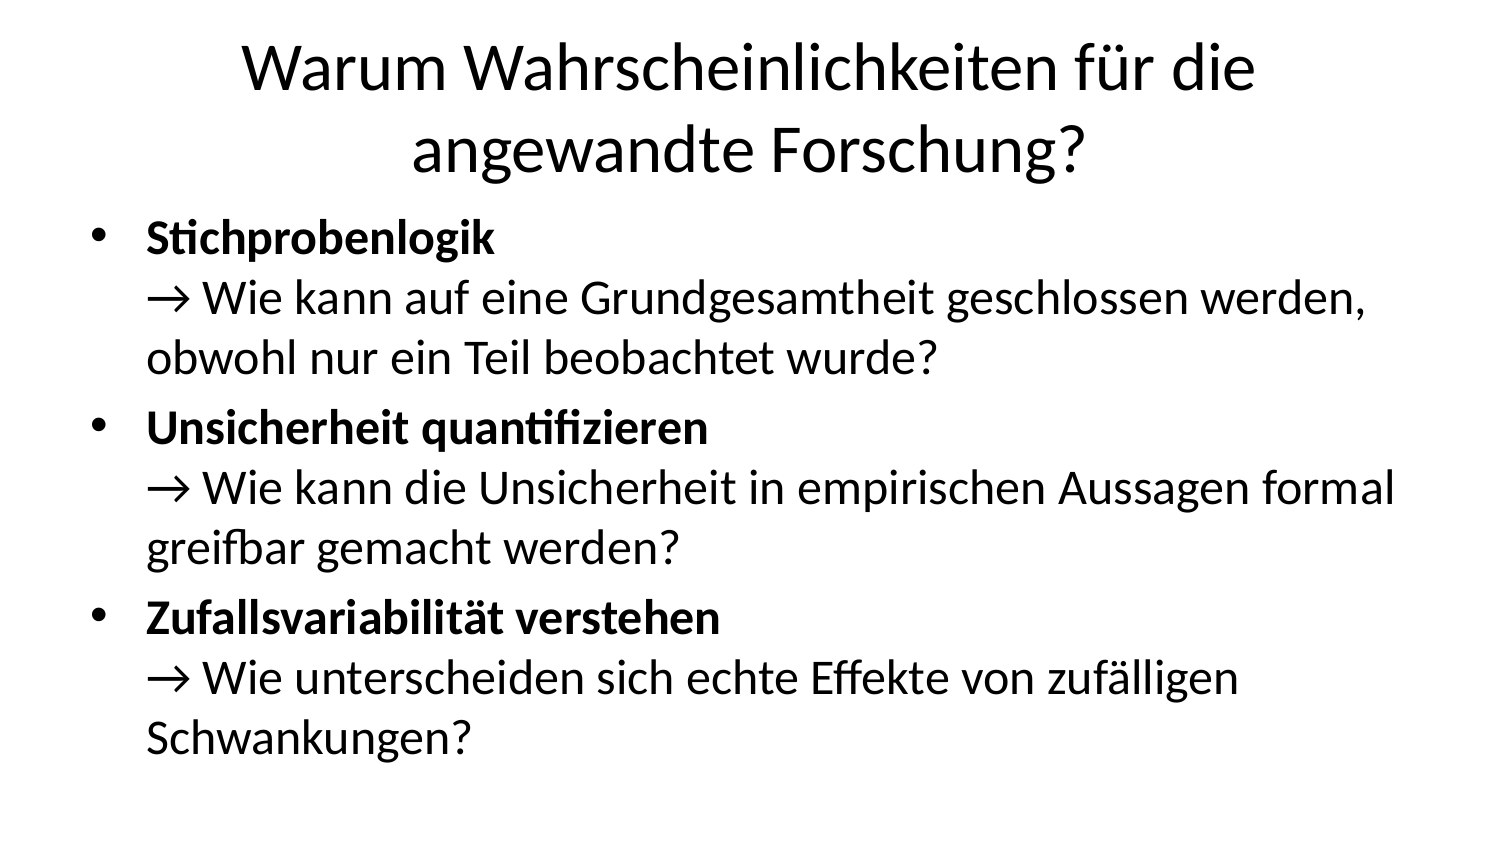

# Warum Wahrscheinlichkeiten für die angewandte Forschung?
Stichprobenlogik
→ Wie kann auf eine Grundgesamtheit geschlossen werden, obwohl nur ein Teil beobachtet wurde?
Unsicherheit quantifizieren
→ Wie kann die Unsicherheit in empirischen Aussagen formal greifbar gemacht werden?
Zufallsvariabilität verstehen
→ Wie unterscheiden sich echte Effekte von zufälligen Schwankungen?